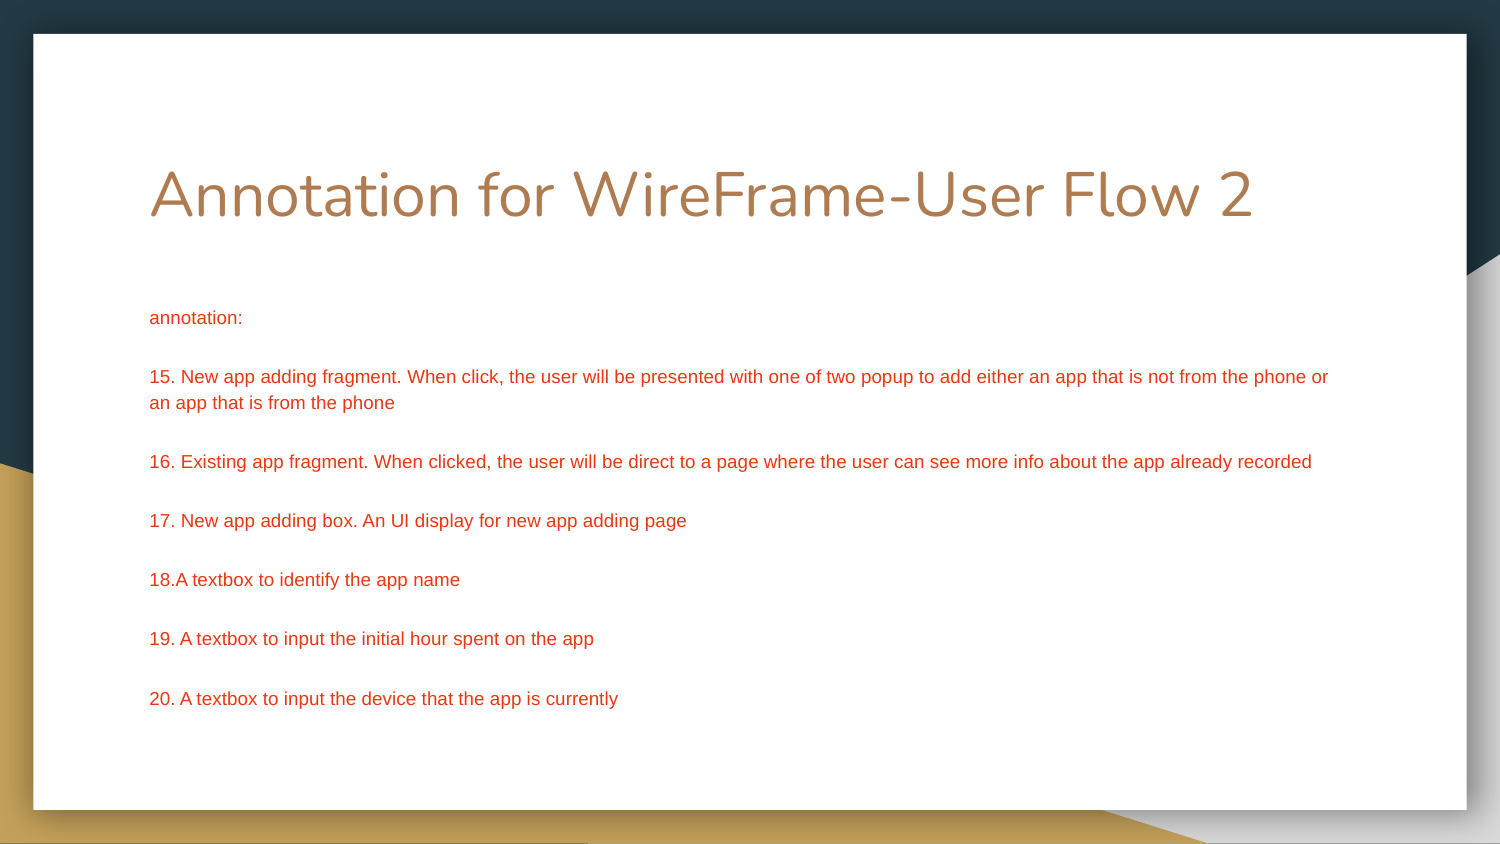

# Annotation for WireFrame-User Flow 2
annotation:
15. New app adding fragment. When click, the user will be presented with one of two popup to add either an app that is not from the phone or an app that is from the phone
16. Existing app fragment. When clicked, the user will be direct to a page where the user can see more info about the app already recorded
17. New app adding box. An UI display for new app adding page
18.A textbox to identify the app name
19. A textbox to input the initial hour spent on the app
20. A textbox to input the device that the app is currently